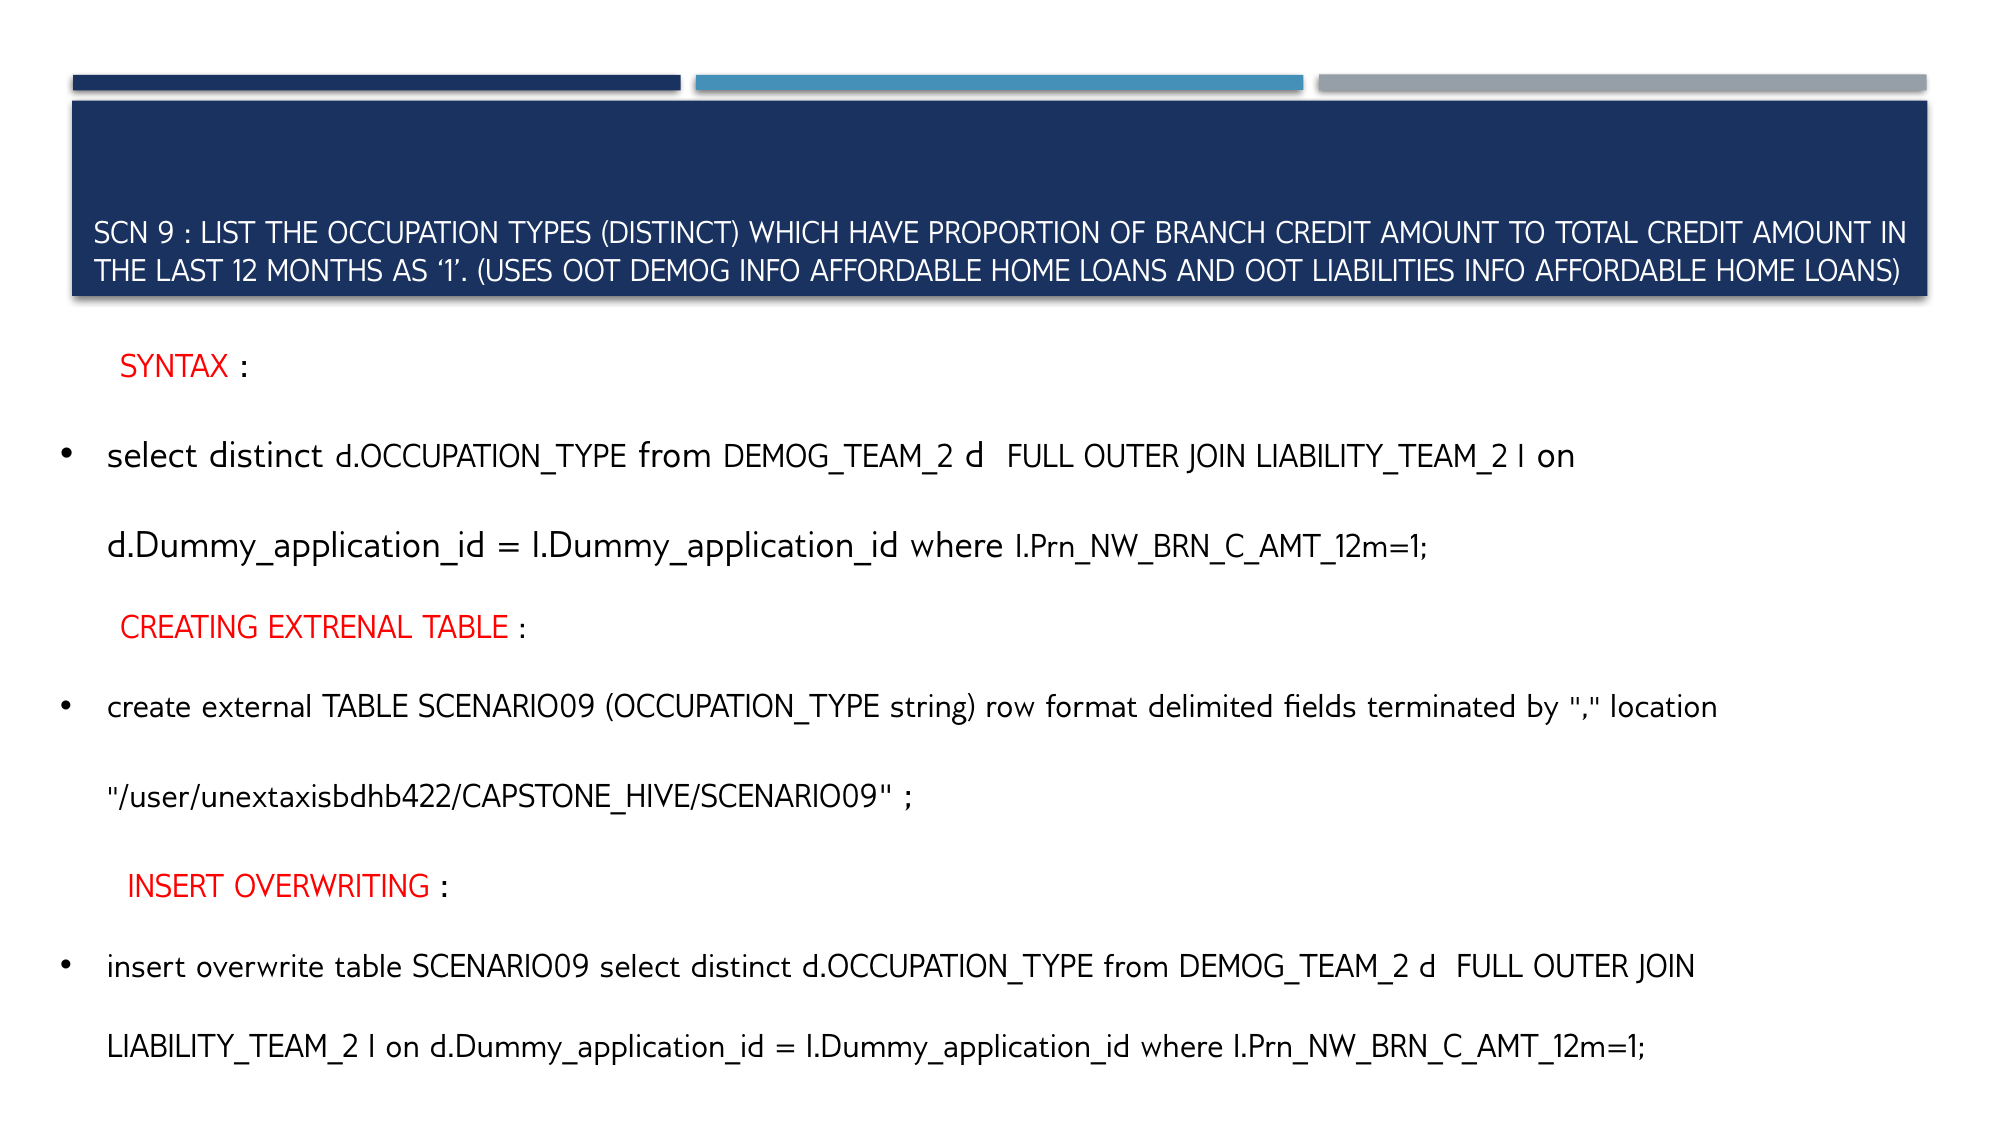

# Scn 9 : List the Occupation Types (Distinct) which have Proportion of Branch Credit Amount to total Credit amount in the last 12 months as ‘1’. (uses OOT Demog Info Affordable Home Loans and OOT Liabilities Info Affordable Home Loans)
      SYNTAX :
select distinct d.OCCUPATION_TYPE from DEMOG_TEAM_2 d  FULL OUTER JOIN LIABILITY_TEAM_2 l on d.Dummy_application_id = l.Dummy_application_id where l.Prn_NW_BRN_C_AMT_12m=1;
      CREATING EXTRENAL TABLE :
create external TABLE SCENARIO09 (OCCUPATION_TYPE string) row format delimited fields terminated by "," location "/user/unextaxisbdhb422/CAPSTONE_HIVE/SCENARIO09" ;
      INSERT OVERWRITING :
insert overwrite table SCENARIO09 select distinct d.OCCUPATION_TYPE from DEMOG_TEAM_2 d  FULL OUTER JOIN LIABILITY_TEAM_2 l on d.Dummy_application_id = l.Dummy_application_id where l.Prn_NW_BRN_C_AMT_12m=1;